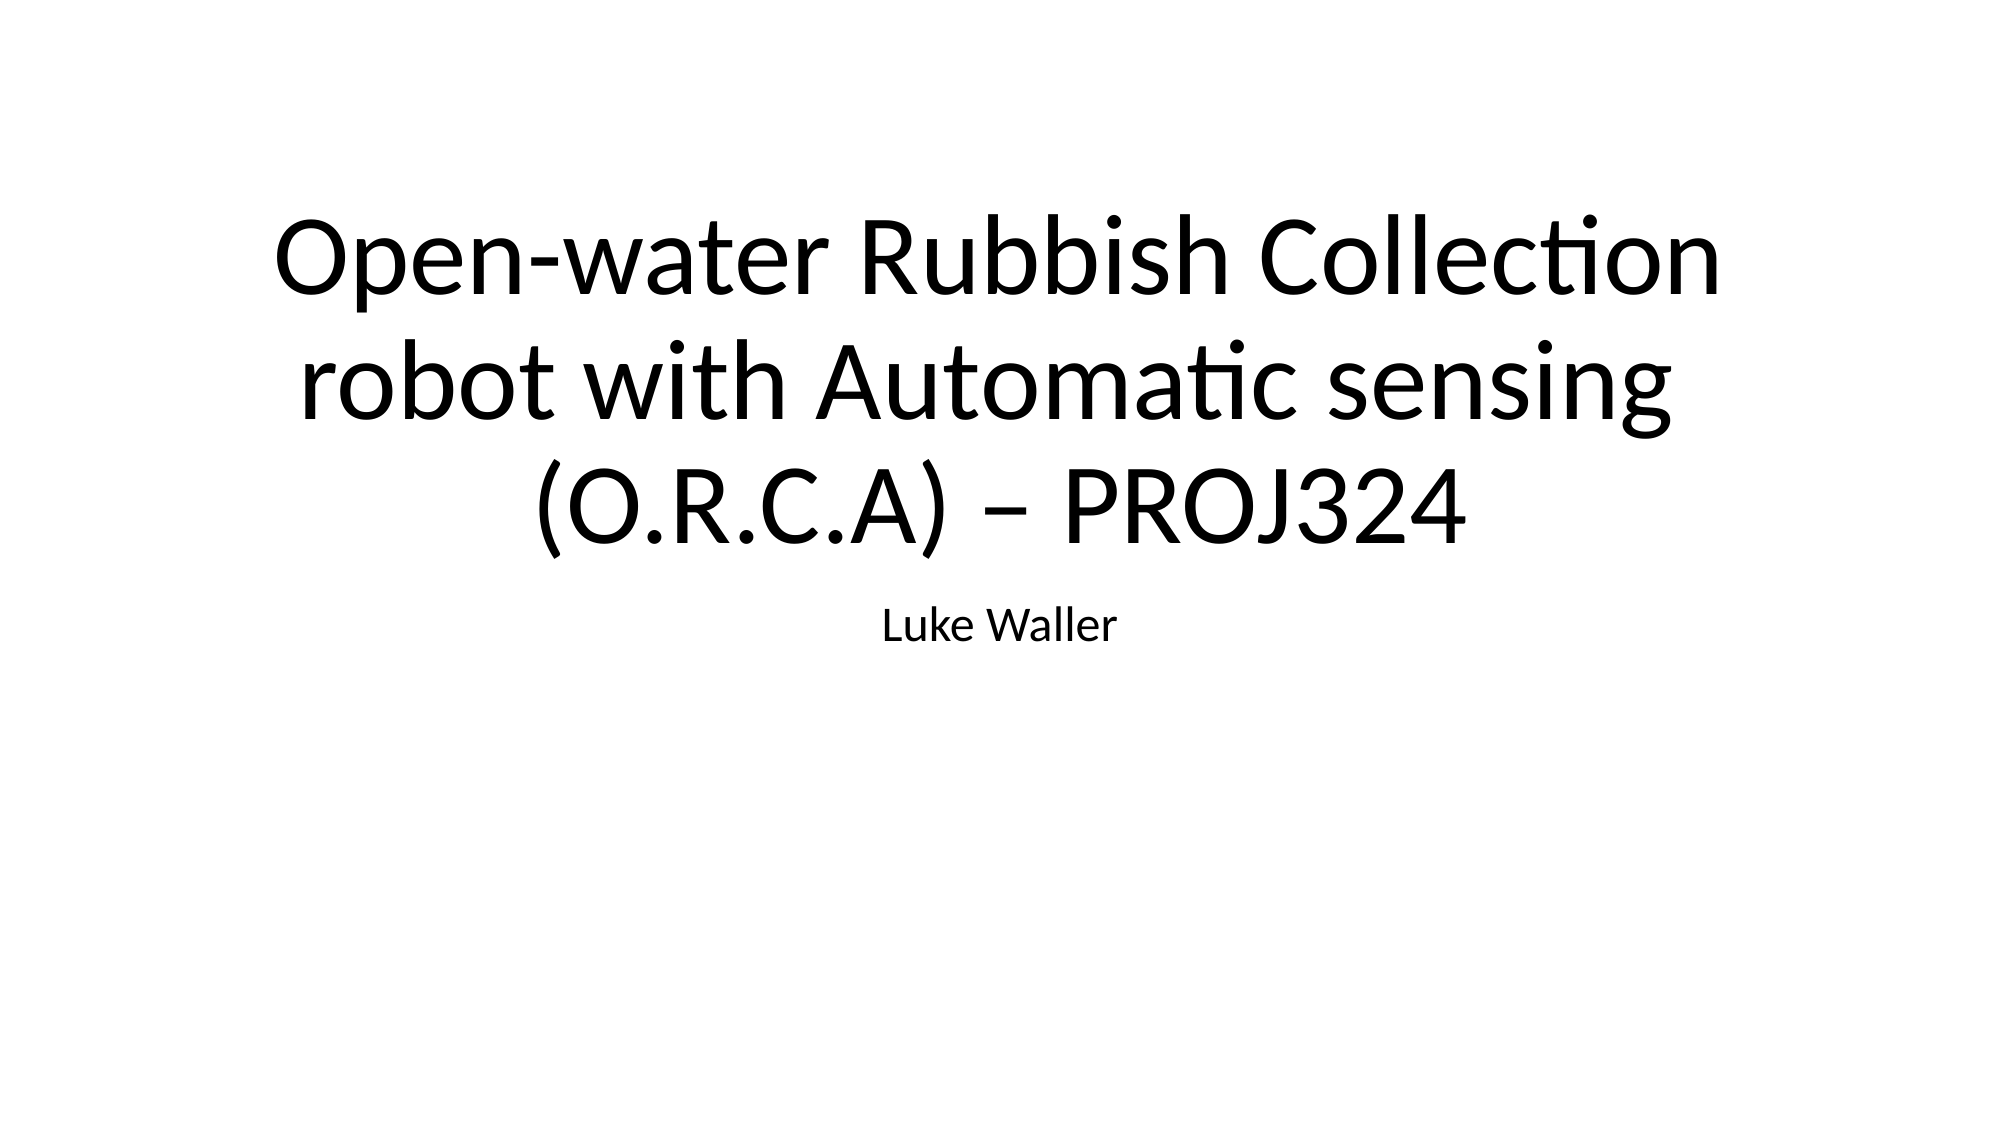

# Open-water Rubbish Collection robot with Automatic sensing  (O.R.C.A) – PROJ324
Luke Waller